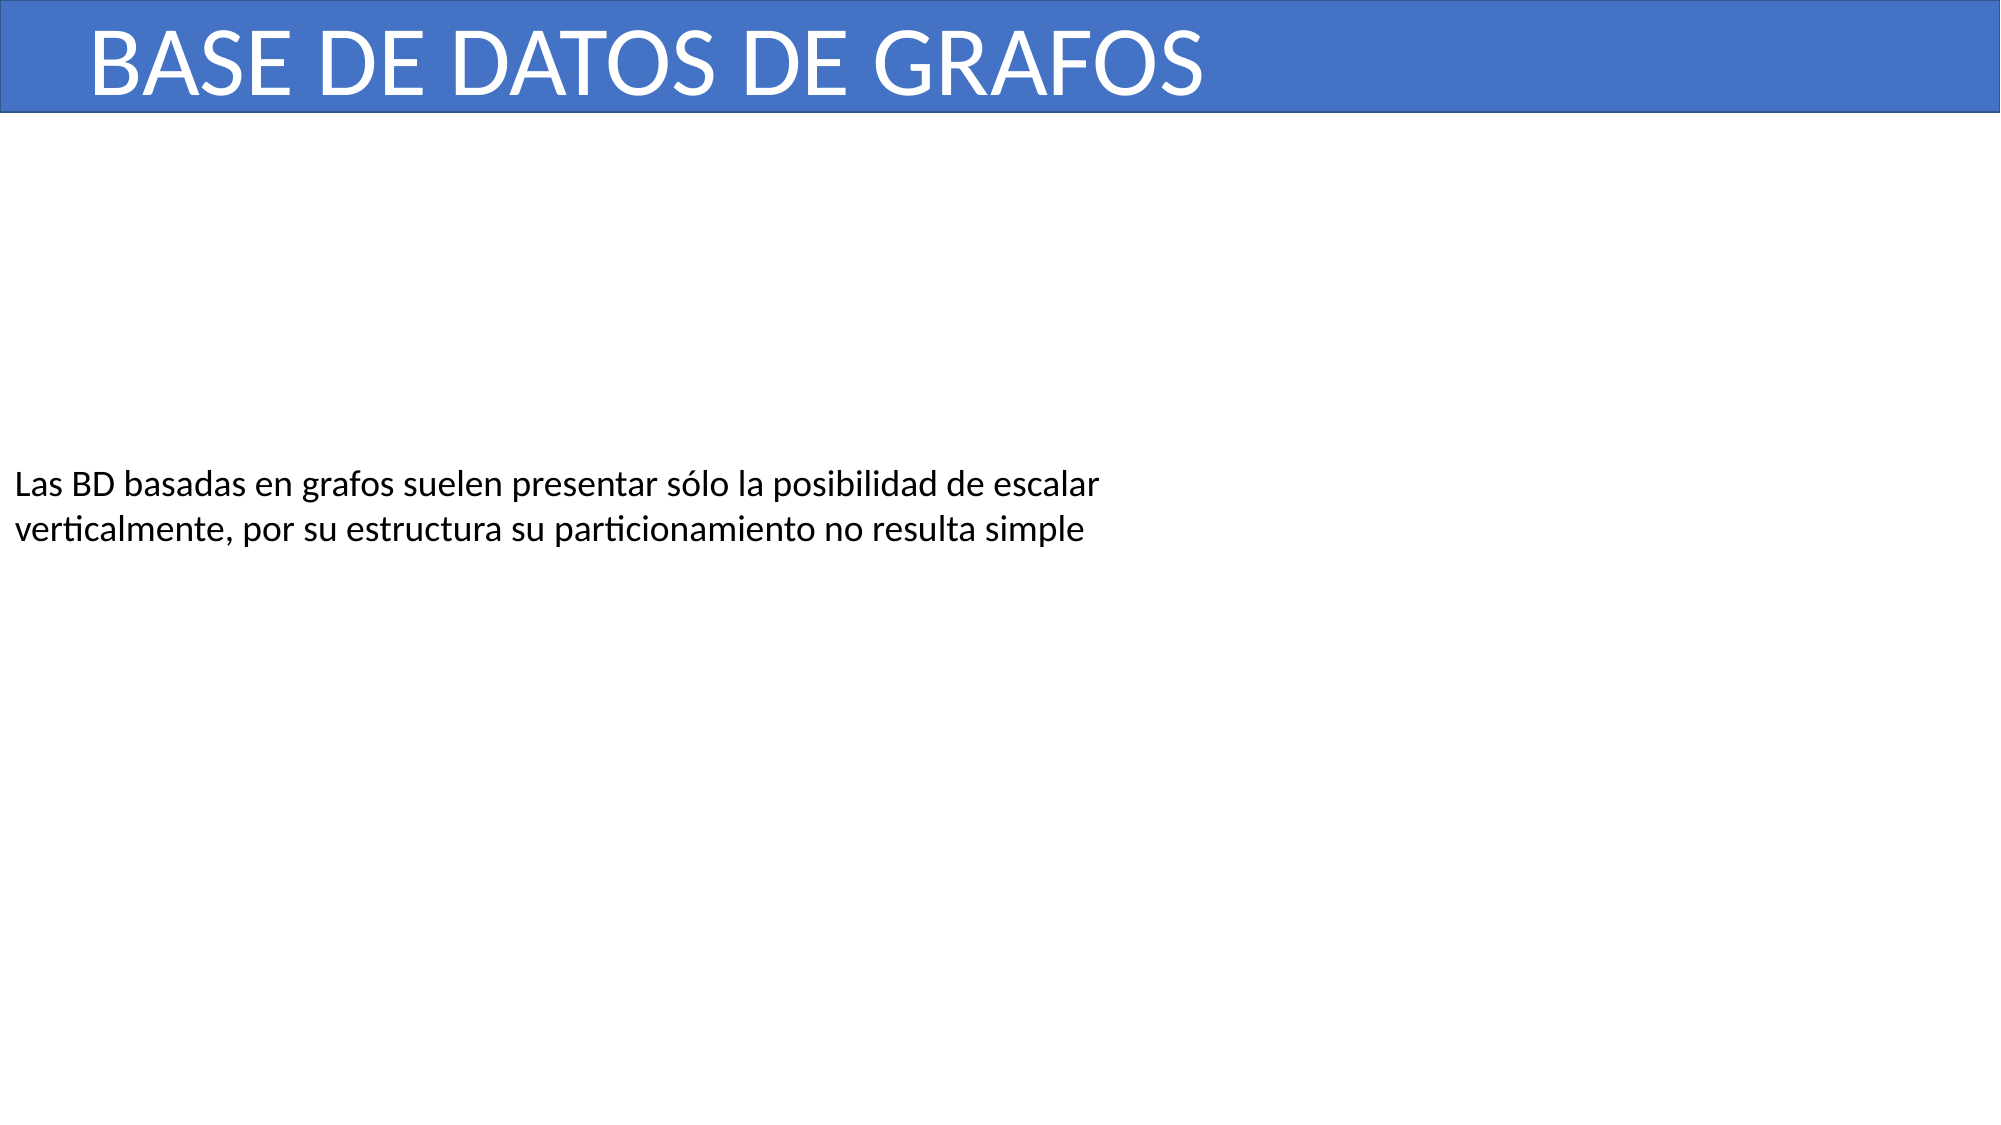

BASE DE DATOS DE GRAFOS
Las BD basadas en grafos suelen presentar sólo la posibilidad de escalar verticalmente, por su estructura su particionamiento no resulta simple